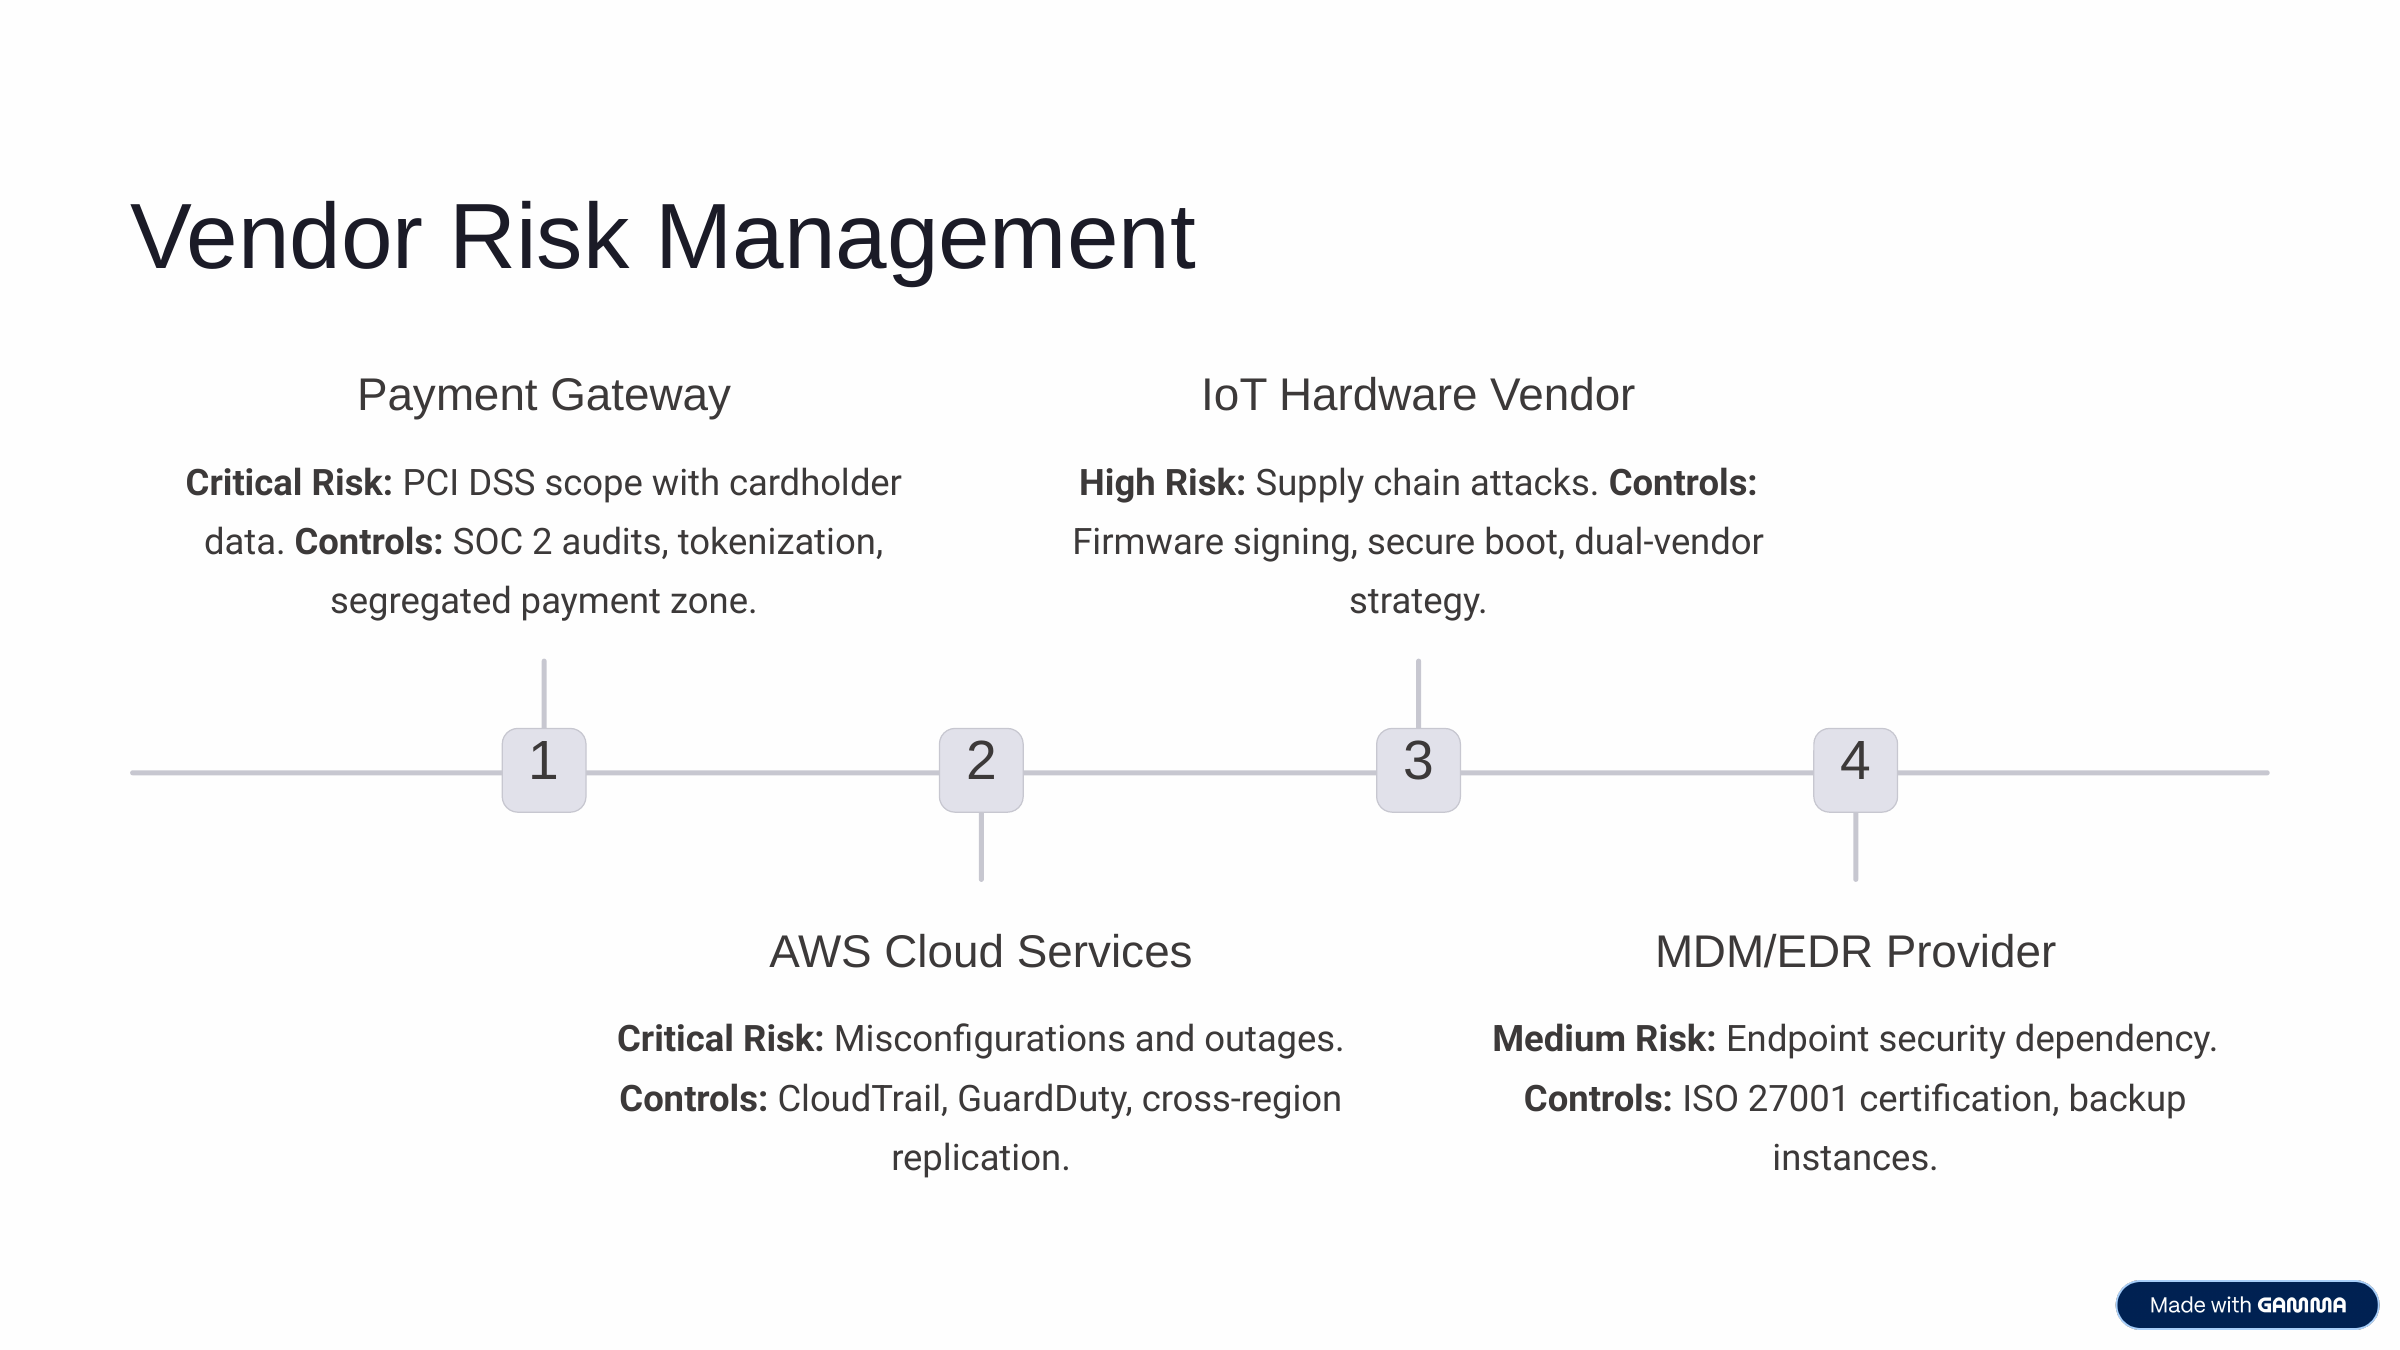

Vendor Risk Management
Payment Gateway
IoT Hardware Vendor
Critical Risk: PCI DSS scope with cardholder data. Controls: SOC 2 audits, tokenization, segregated payment zone.
High Risk: Supply chain attacks. Controls: Firmware signing, secure boot, dual-vendor strategy.

1
2
3
4

AWS Cloud Services
MDM/EDR Provider
Critical Risk: Misconfigurations and outages. Controls: CloudTrail, GuardDuty, cross-region replication.
Medium Risk: Endpoint security dependency. Controls: ISO 27001 certification, backup instances.